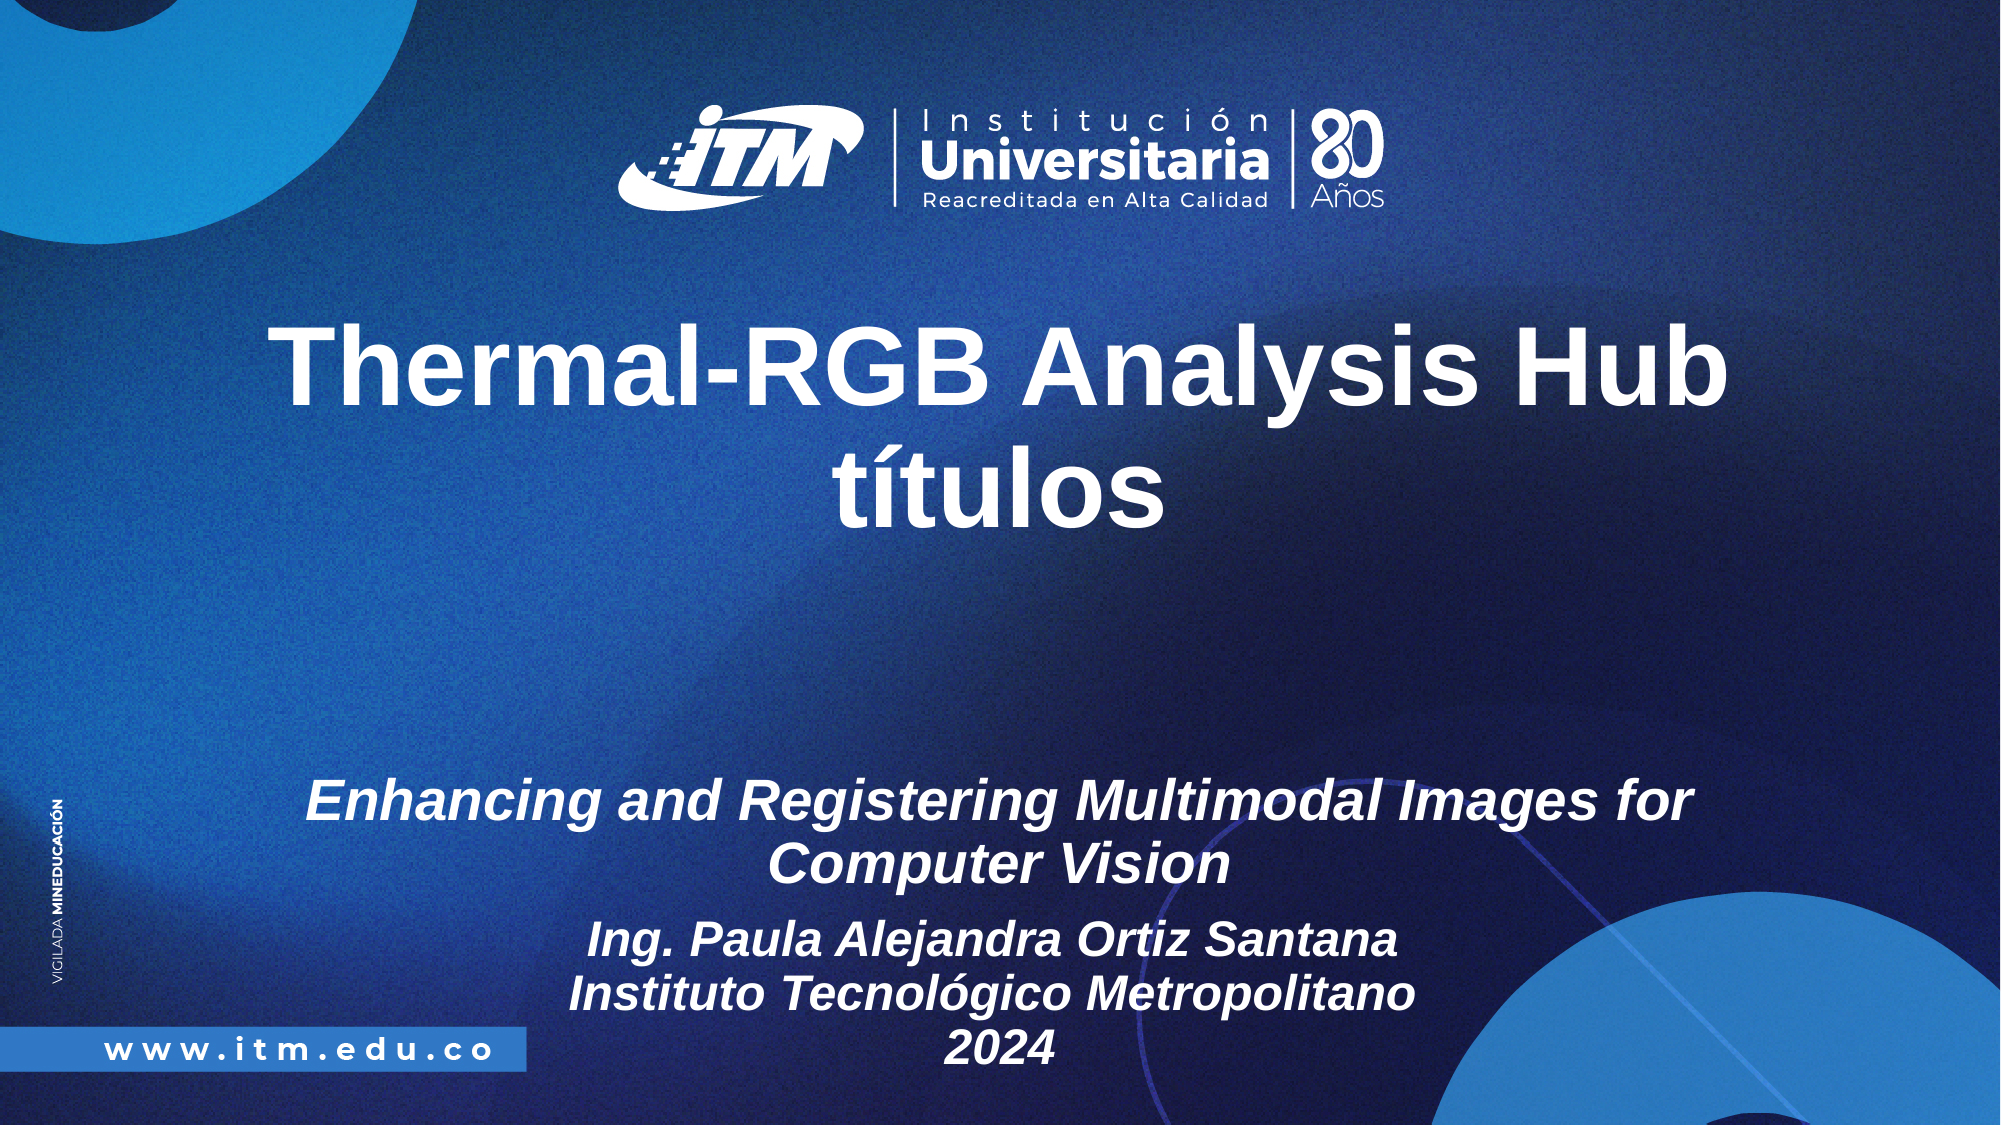

Thermal-RGB Analysis Hub títulos
Enhancing and Registering Multimodal Images for Computer Vision
Ing. Paula Alejandra Ortiz Santana
Instituto Tecnológico Metropolitano
2024